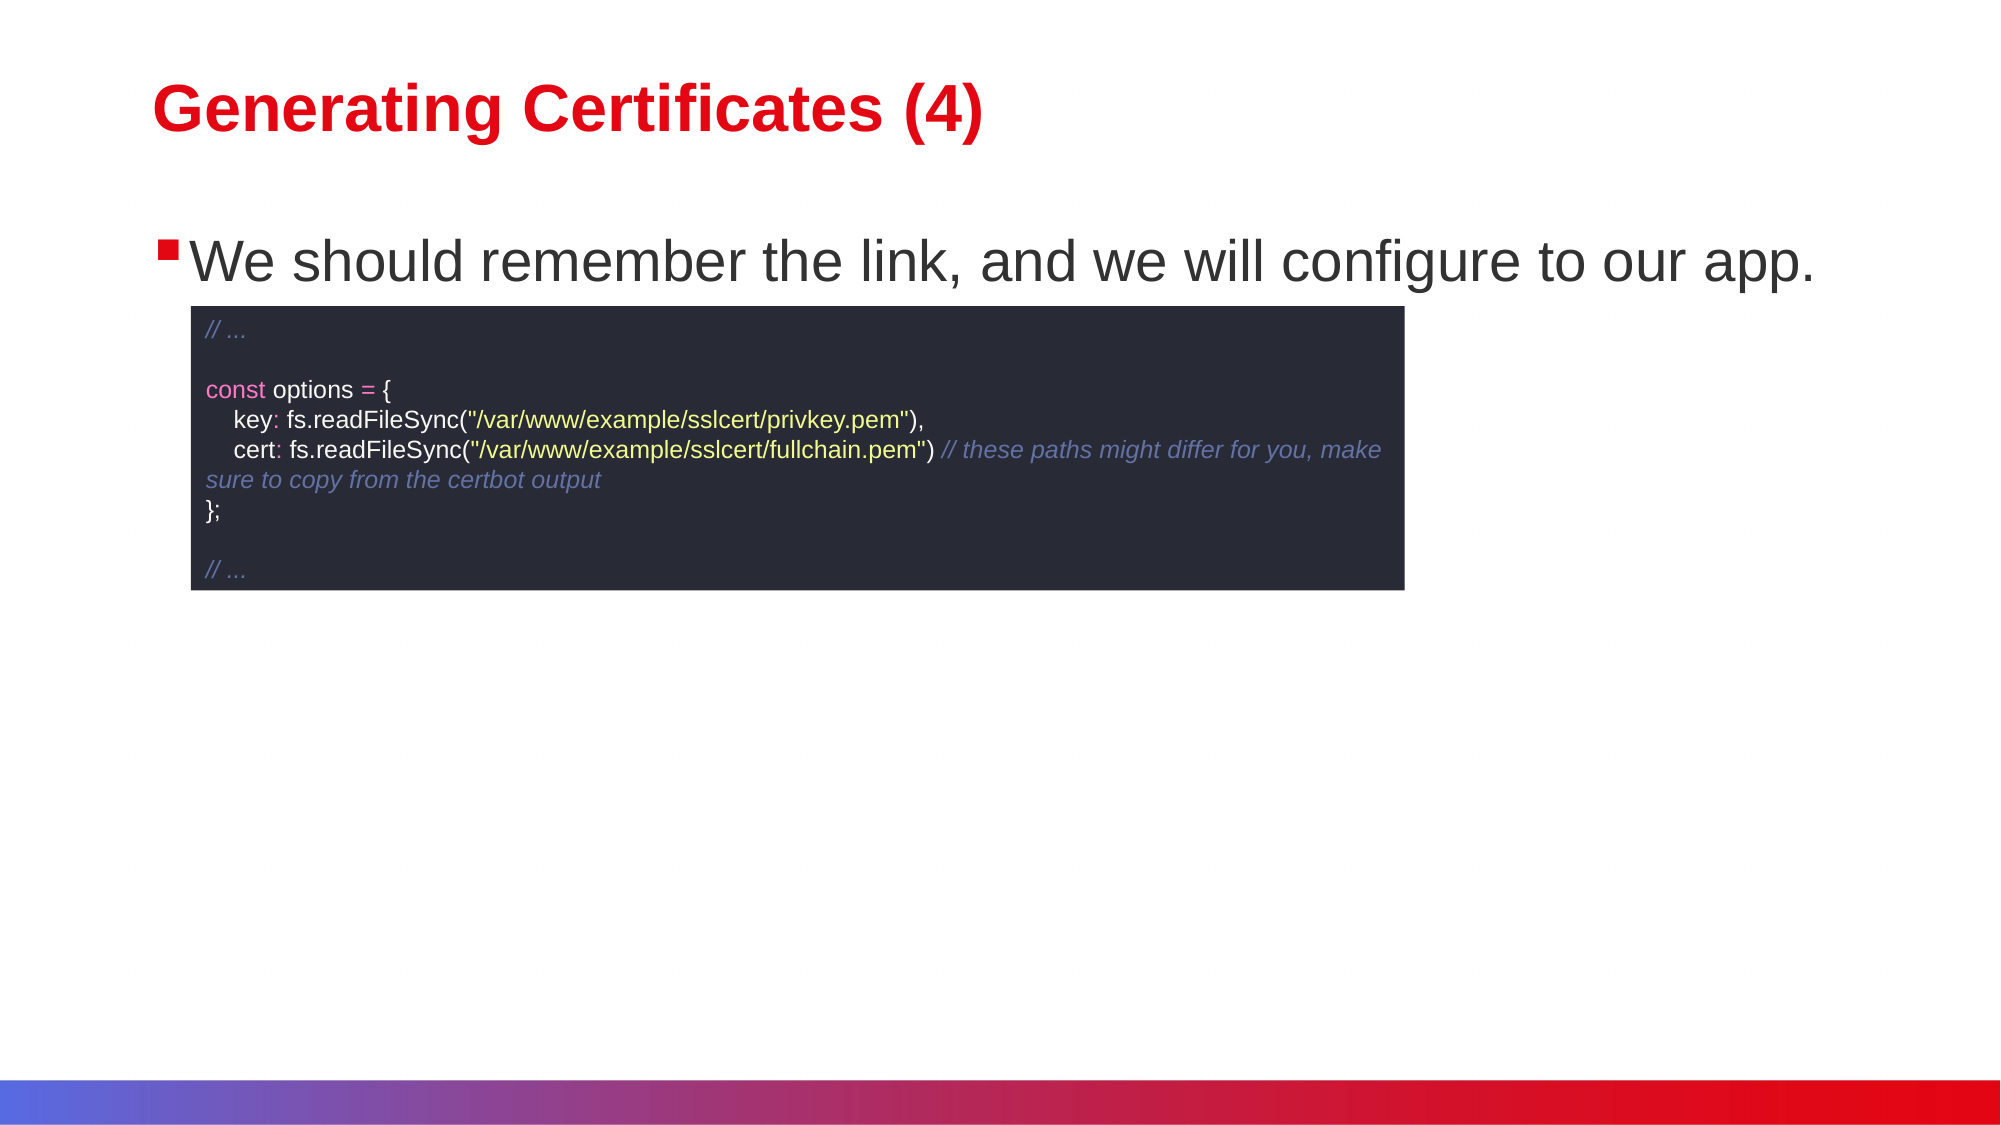

# Generating Certificates (4)
We should remember the link, and we will configure to our app.
// ...
const options = {
    key: fs.readFileSync("/var/www/example/sslcert/privkey.pem"),
    cert: fs.readFileSync("/var/www/example/sslcert/fullchain.pem") // these paths might differ for you, make sure to copy from the certbot output
};
// ...